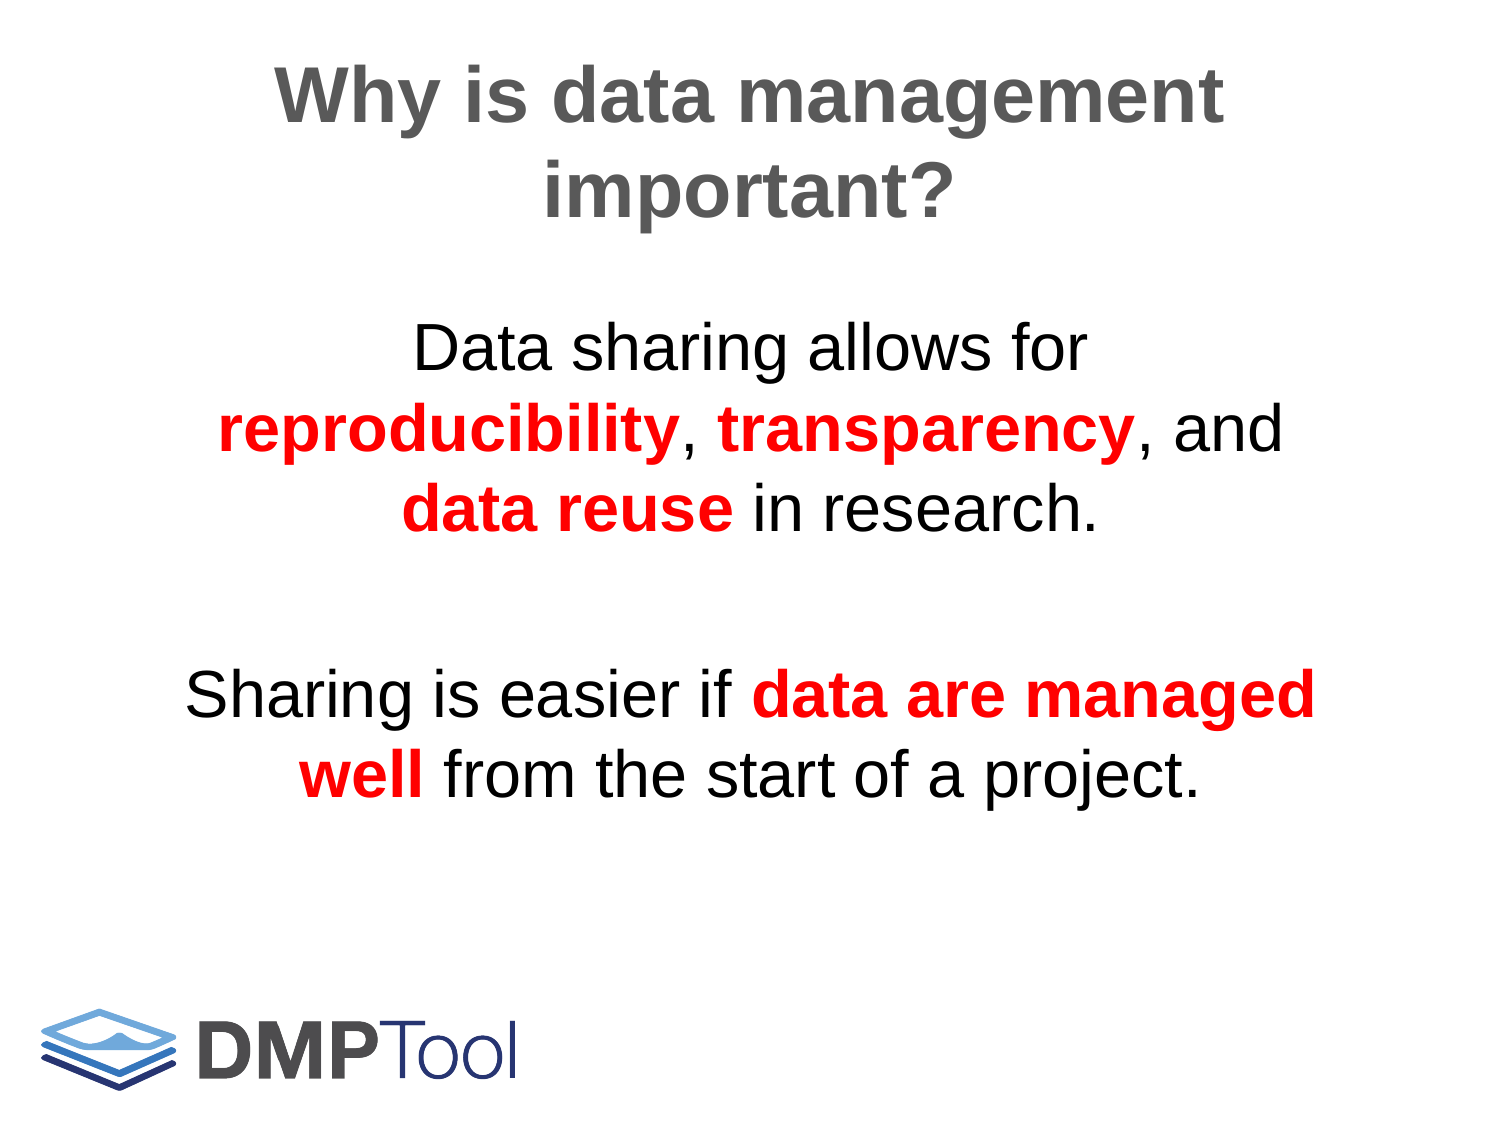

# Why is data management important?
Data sharing allows for reproducibility, transparency, and data reuse in research.

Sharing is easier if data are managed well from the start of a project.